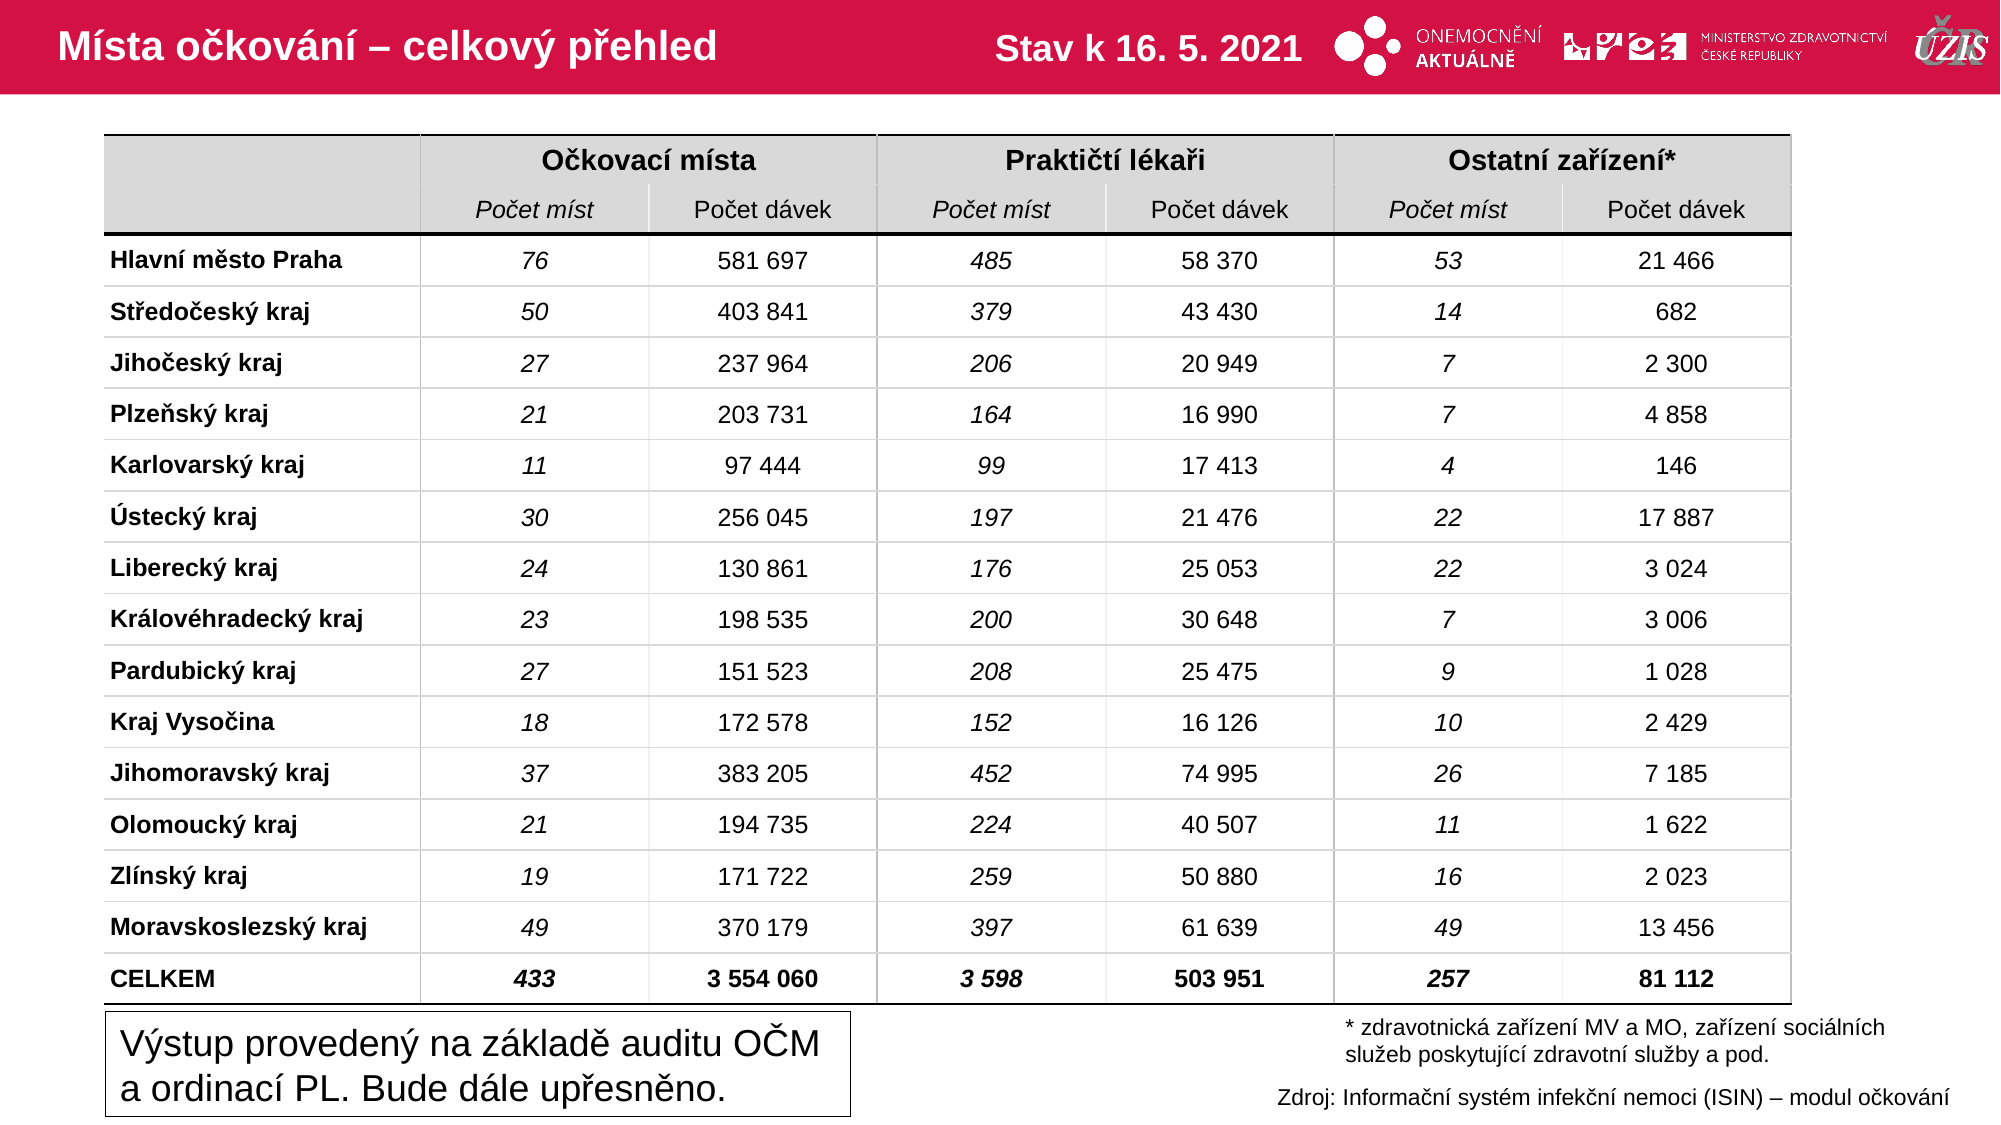

# Místa očkování – celkový přehled
Stav k 16. 5. 2021
|  | Očkovací místa |  | Praktičtí lékaři |  | Ostatní zařízení\* |  |
| --- | --- | --- | --- | --- | --- | --- |
|  | Počet míst | Počet dávek | Počet míst | Počet dávek | Počet míst | Počet dávek |
| Hlavní město Praha | 76 | 581 697 | 485 | 58 370 | 53 | 21 466 |
| Středočeský kraj | 50 | 403 841 | 379 | 43 430 | 14 | 682 |
| Jihočeský kraj | 27 | 237 964 | 206 | 20 949 | 7 | 2 300 |
| Plzeňský kraj | 21 | 203 731 | 164 | 16 990 | 7 | 4 858 |
| Karlovarský kraj | 11 | 97 444 | 99 | 17 413 | 4 | 146 |
| Ústecký kraj | 30 | 256 045 | 197 | 21 476 | 22 | 17 887 |
| Liberecký kraj | 24 | 130 861 | 176 | 25 053 | 22 | 3 024 |
| Královéhradecký kraj | 23 | 198 535 | 200 | 30 648 | 7 | 3 006 |
| Pardubický kraj | 27 | 151 523 | 208 | 25 475 | 9 | 1 028 |
| Kraj Vysočina | 18 | 172 578 | 152 | 16 126 | 10 | 2 429 |
| Jihomoravský kraj | 37 | 383 205 | 452 | 74 995 | 26 | 7 185 |
| Olomoucký kraj | 21 | 194 735 | 224 | 40 507 | 11 | 1 622 |
| Zlínský kraj | 19 | 171 722 | 259 | 50 880 | 16 | 2 023 |
| Moravskoslezský kraj | 49 | 370 179 | 397 | 61 639 | 49 | 13 456 |
| CELKEM | 433 | 3 554 060 | 3 598 | 503 951 | 257 | 81 112 |
* zdravotnická zařízení MV a MO, zařízení sociálních služeb poskytující zdravotní služby a pod.
Výstup provedený na základě auditu OČM a ordinací PL. Bude dále upřesněno.
Zdroj: Informační systém infekční nemoci (ISIN) – modul očkování